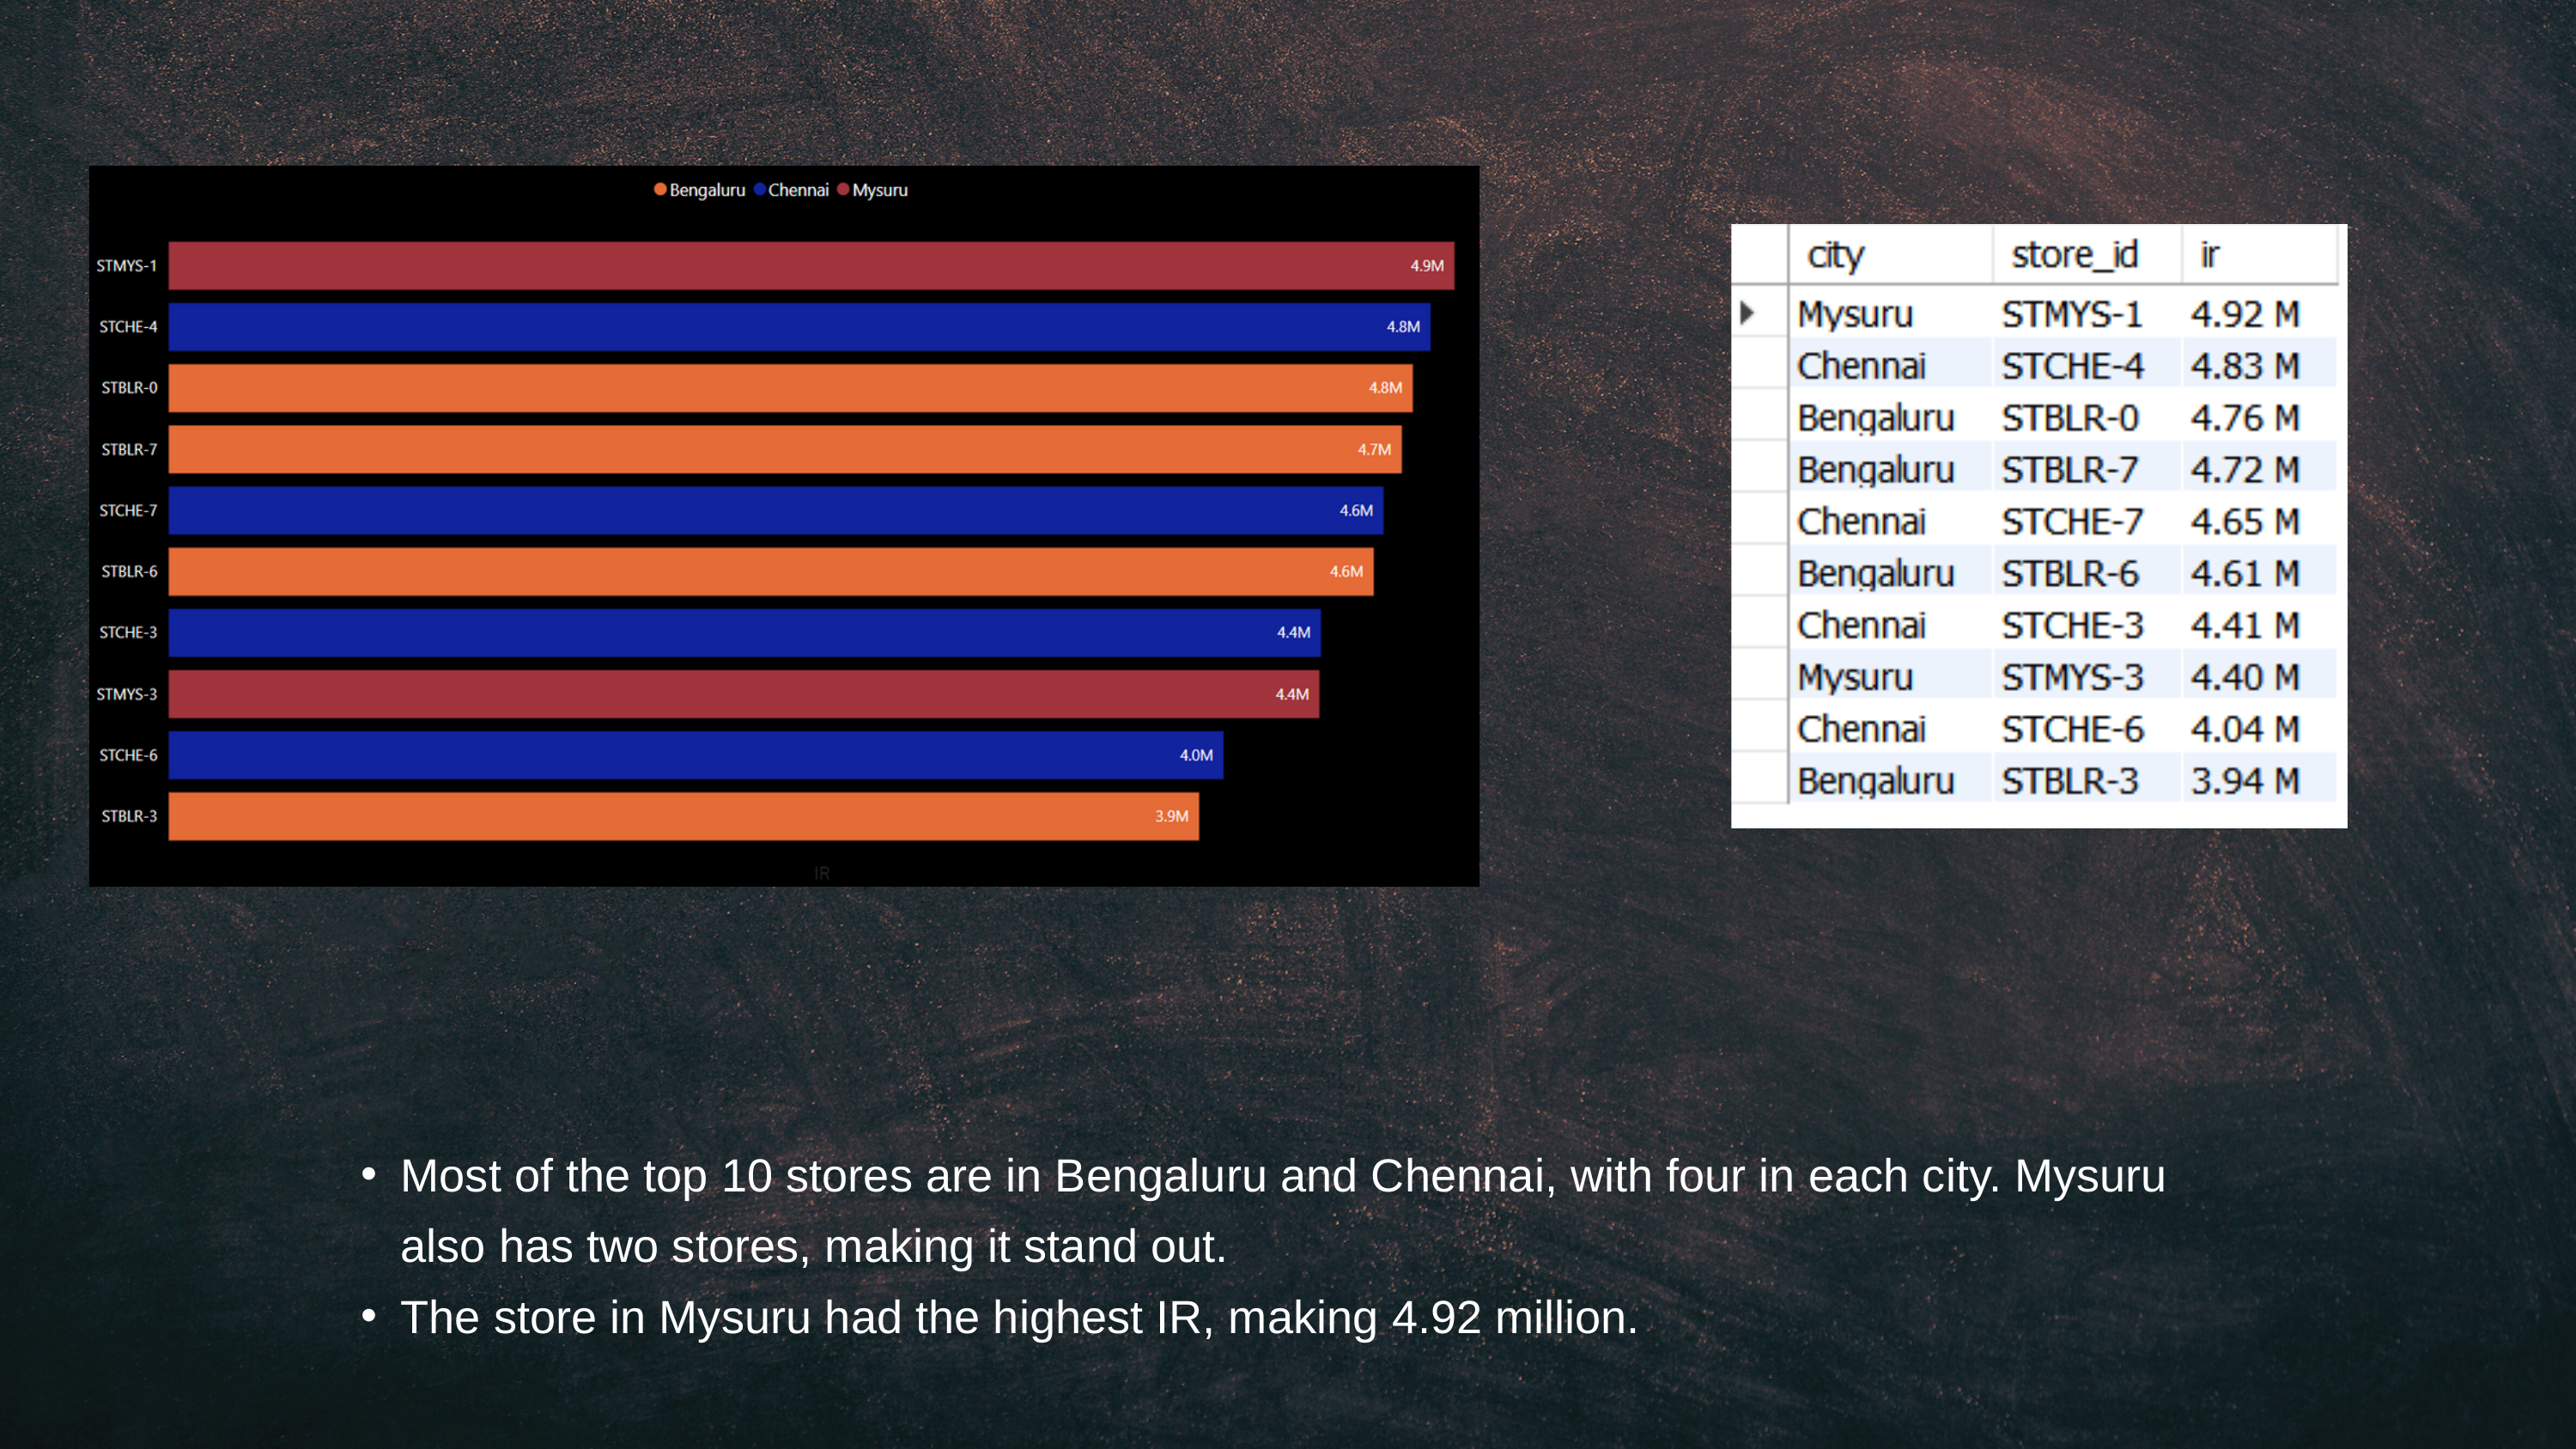

Most of the top 10 stores are in Bengaluru and Chennai, with four in each city. Mysuru also has two stores, making it stand out.
The store in Mysuru had the highest IR, making 4.92 million.